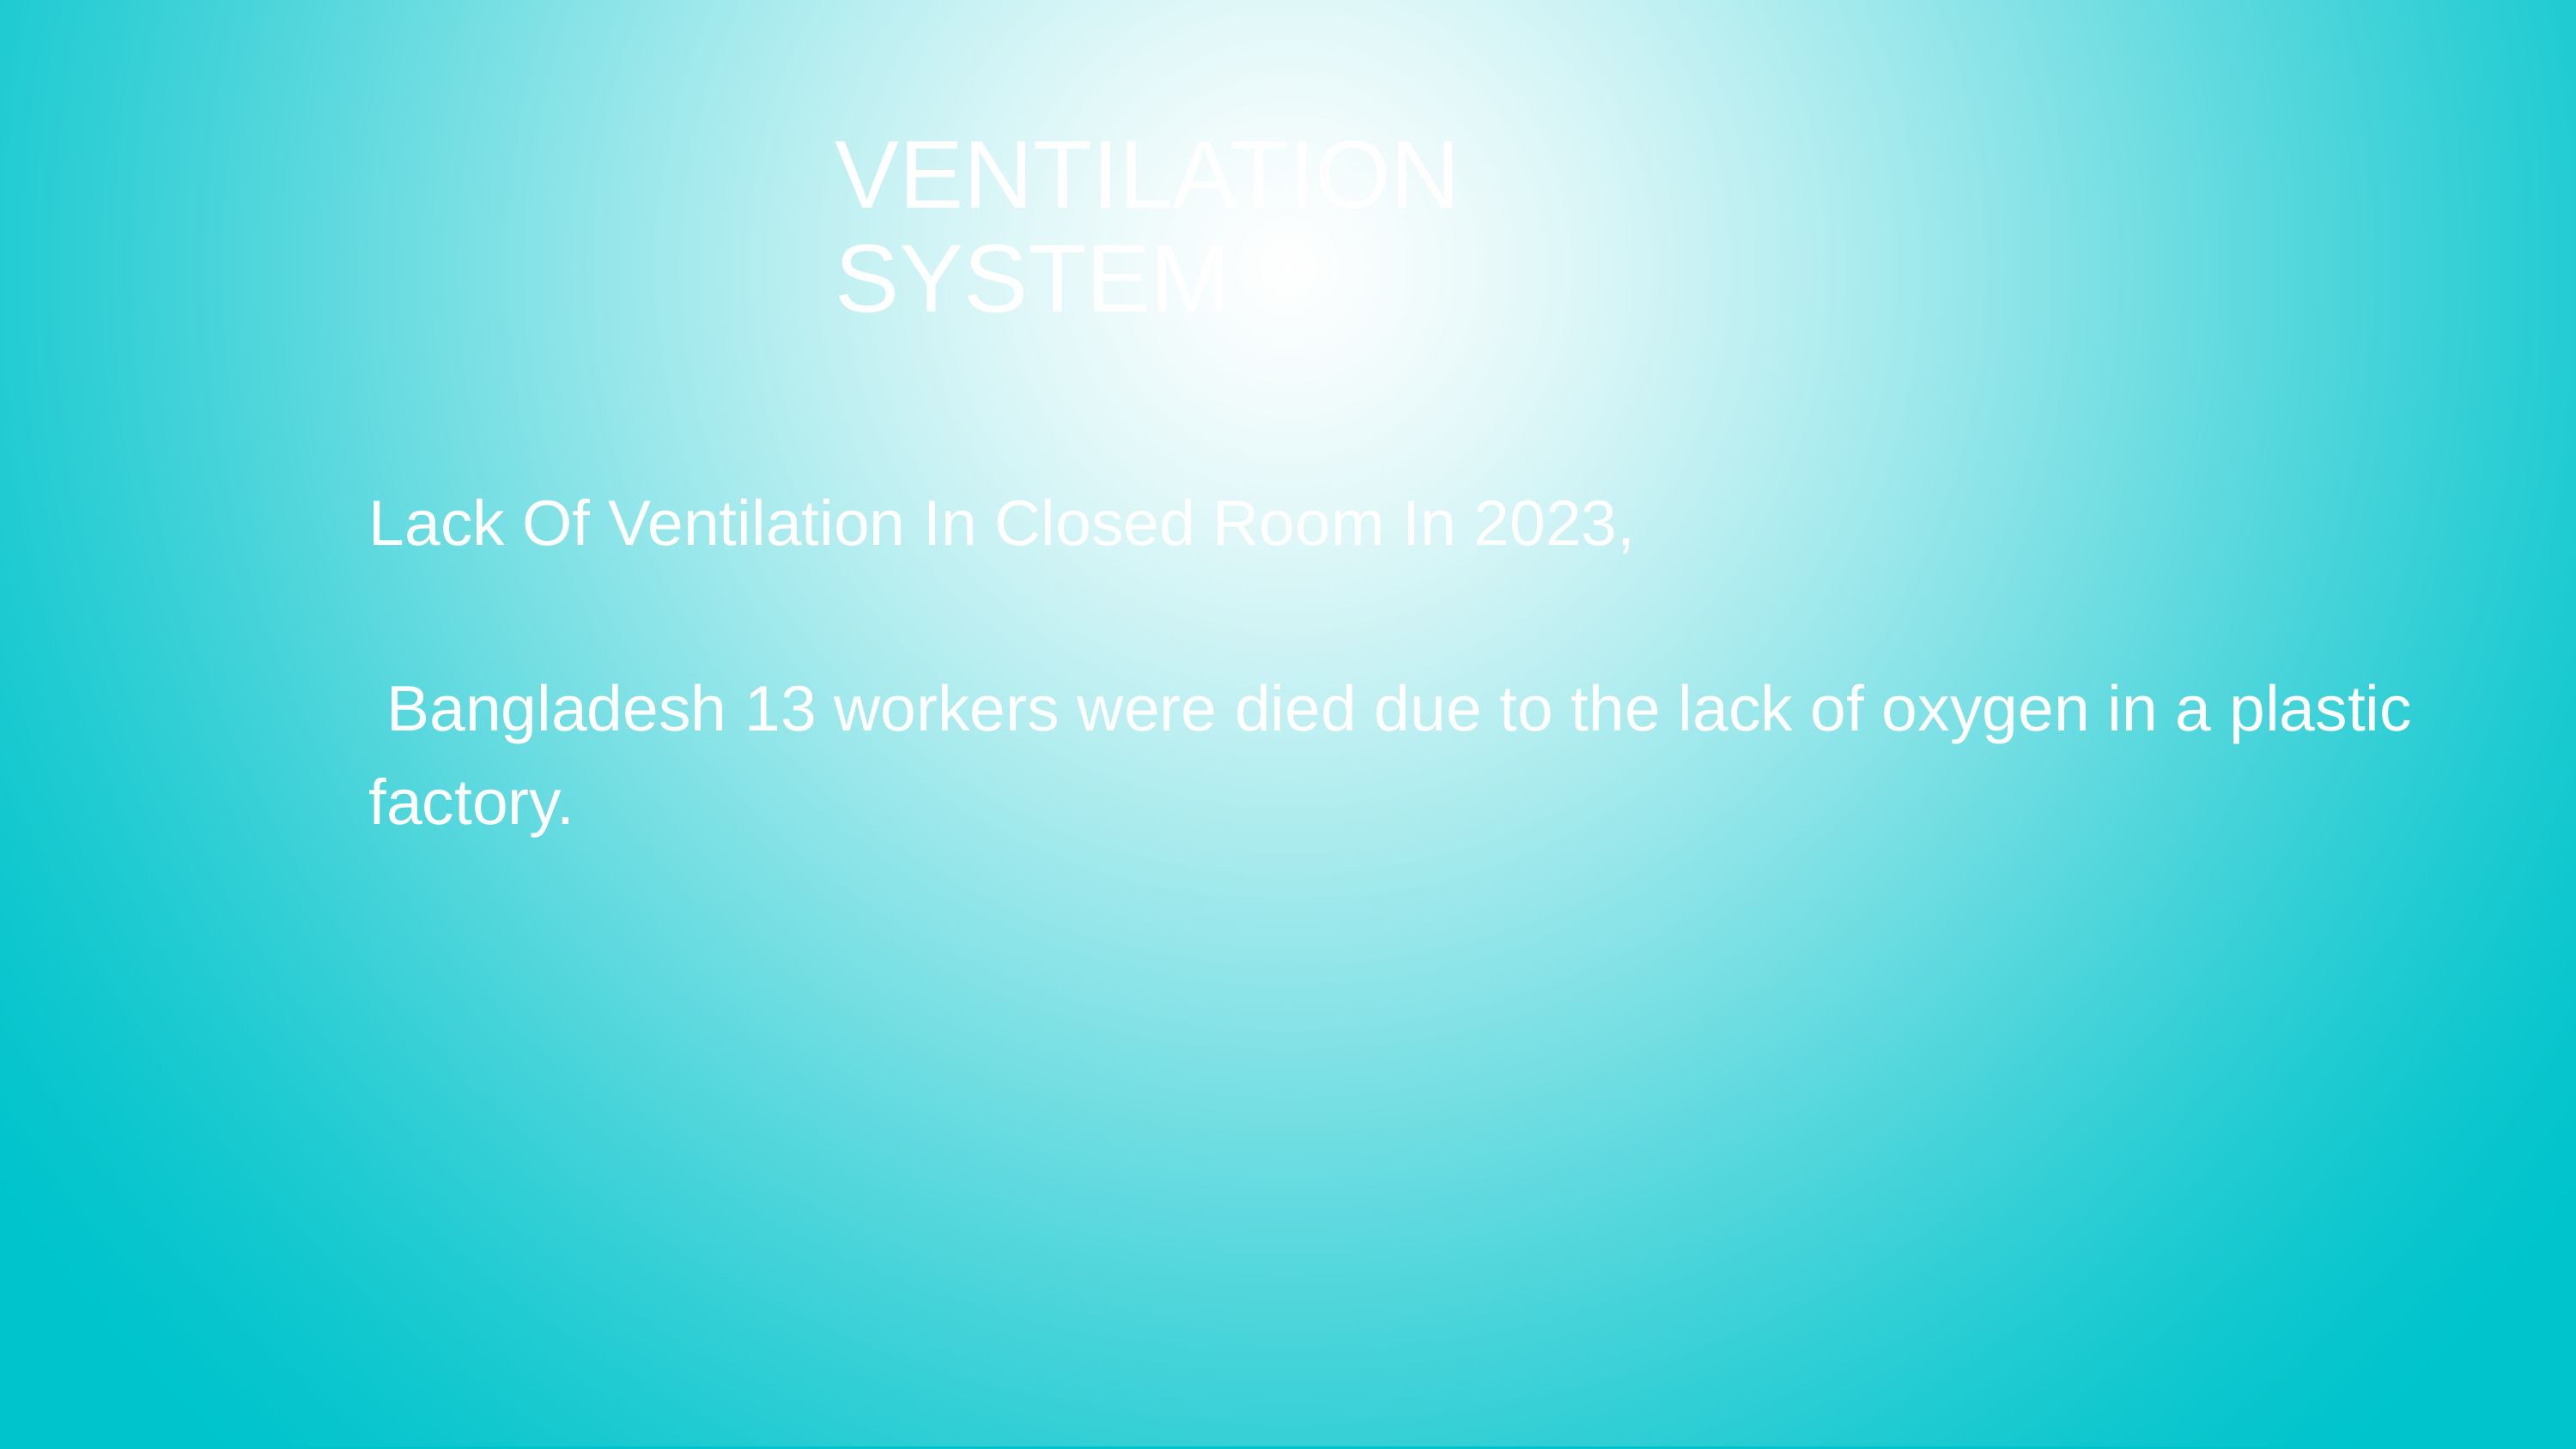

VENTILATION SYSTEM
Lack Of Ventilation In Closed Room In 2023,

 Bangladesh 13 workers were died due to the lack of oxygen in a plastic factory.